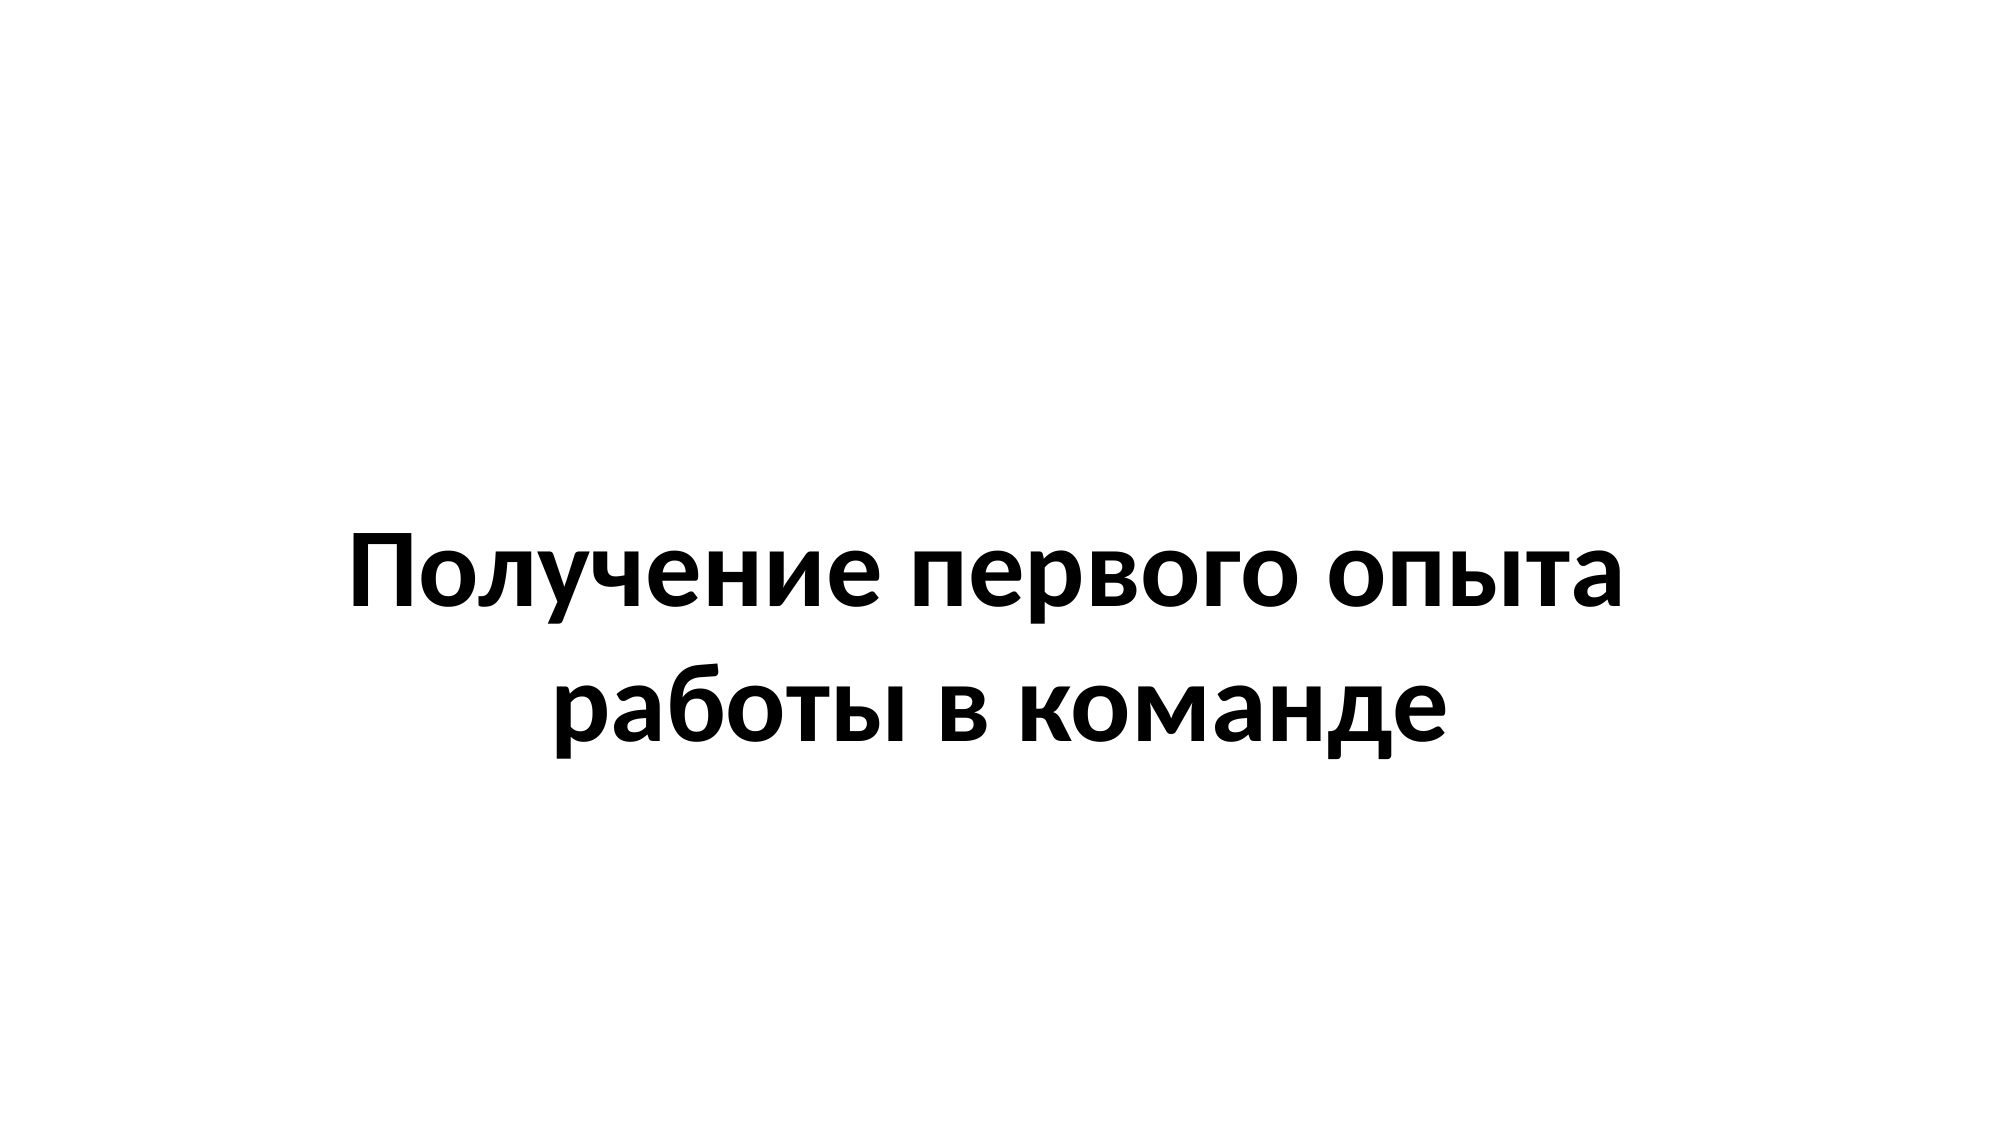

#

Получение первого опыта
работы в команде